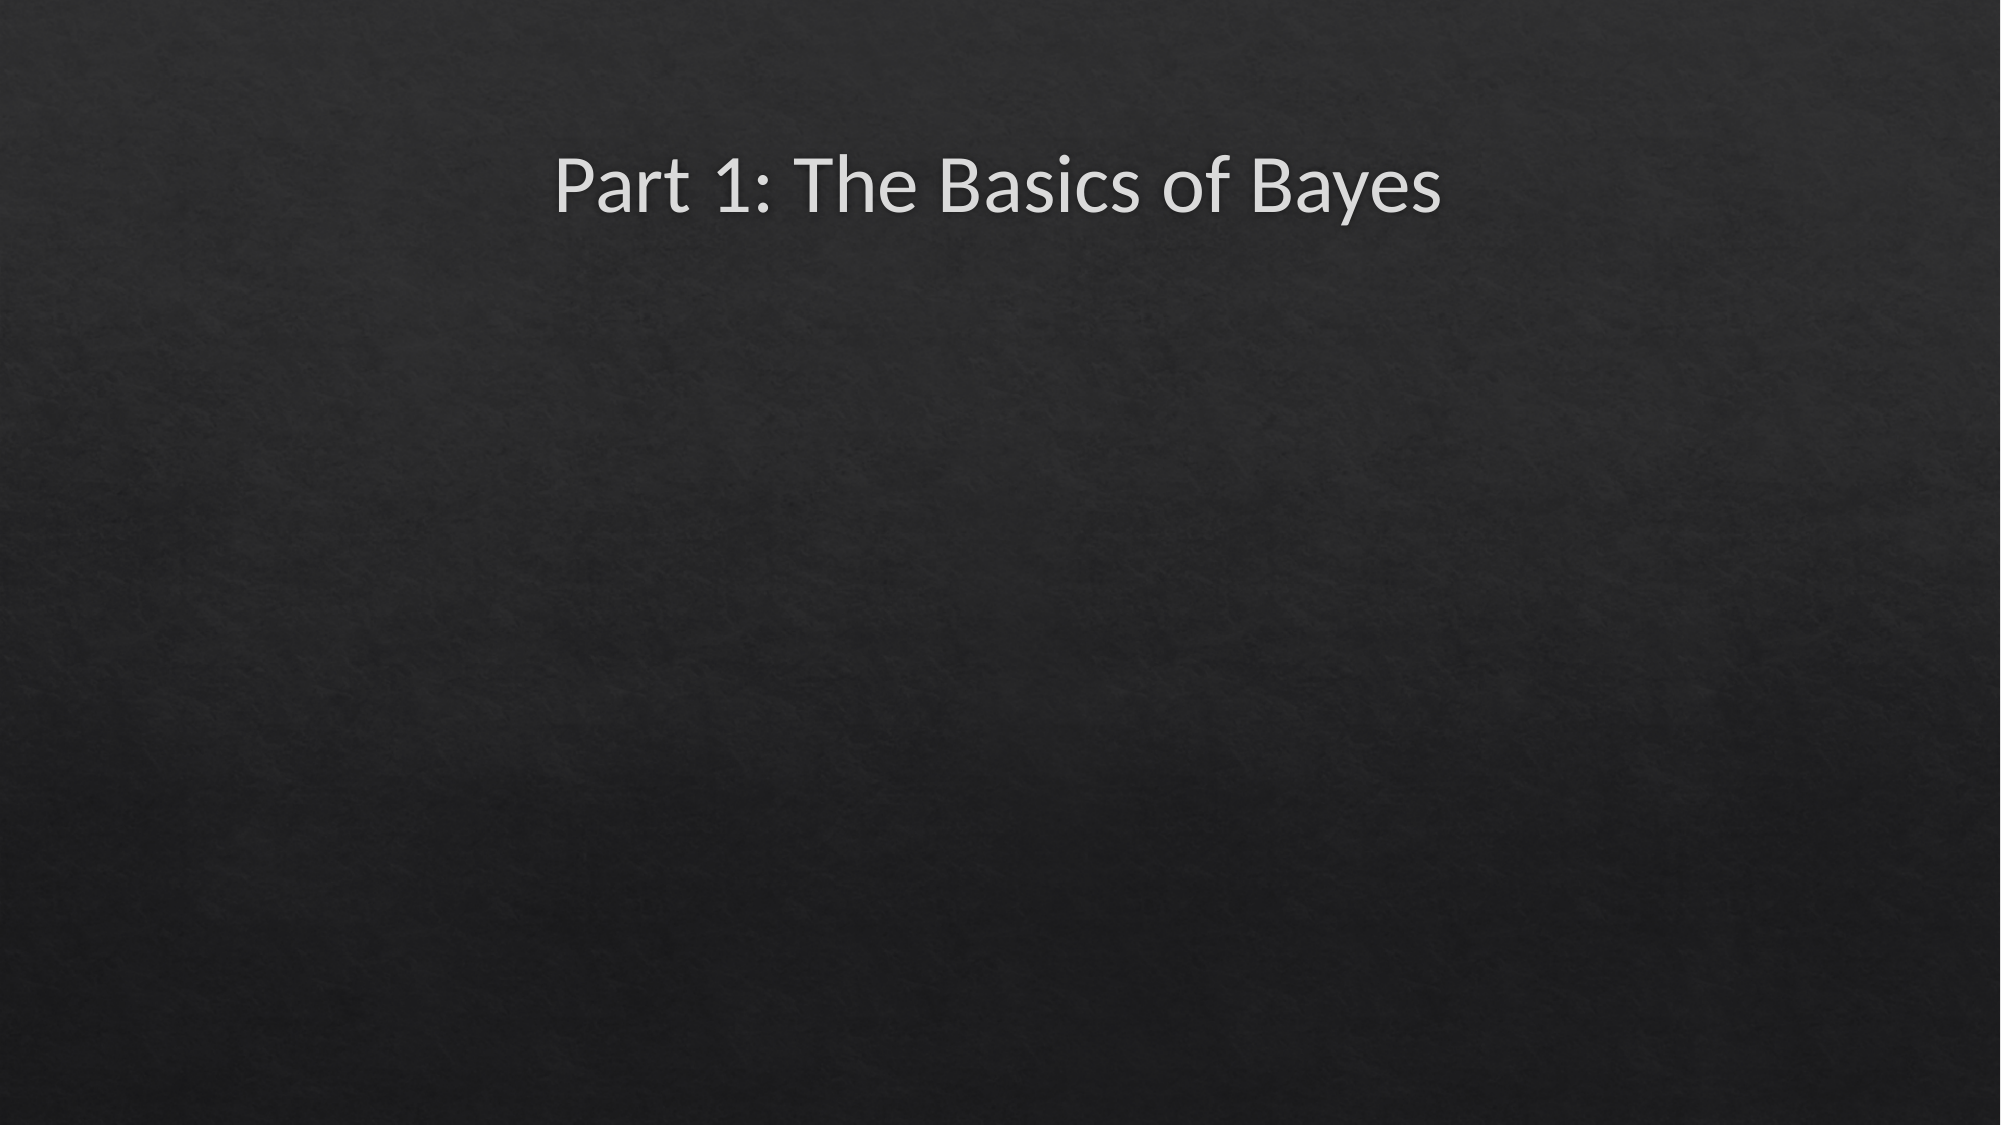

# Part 1: The Basics of Bayes